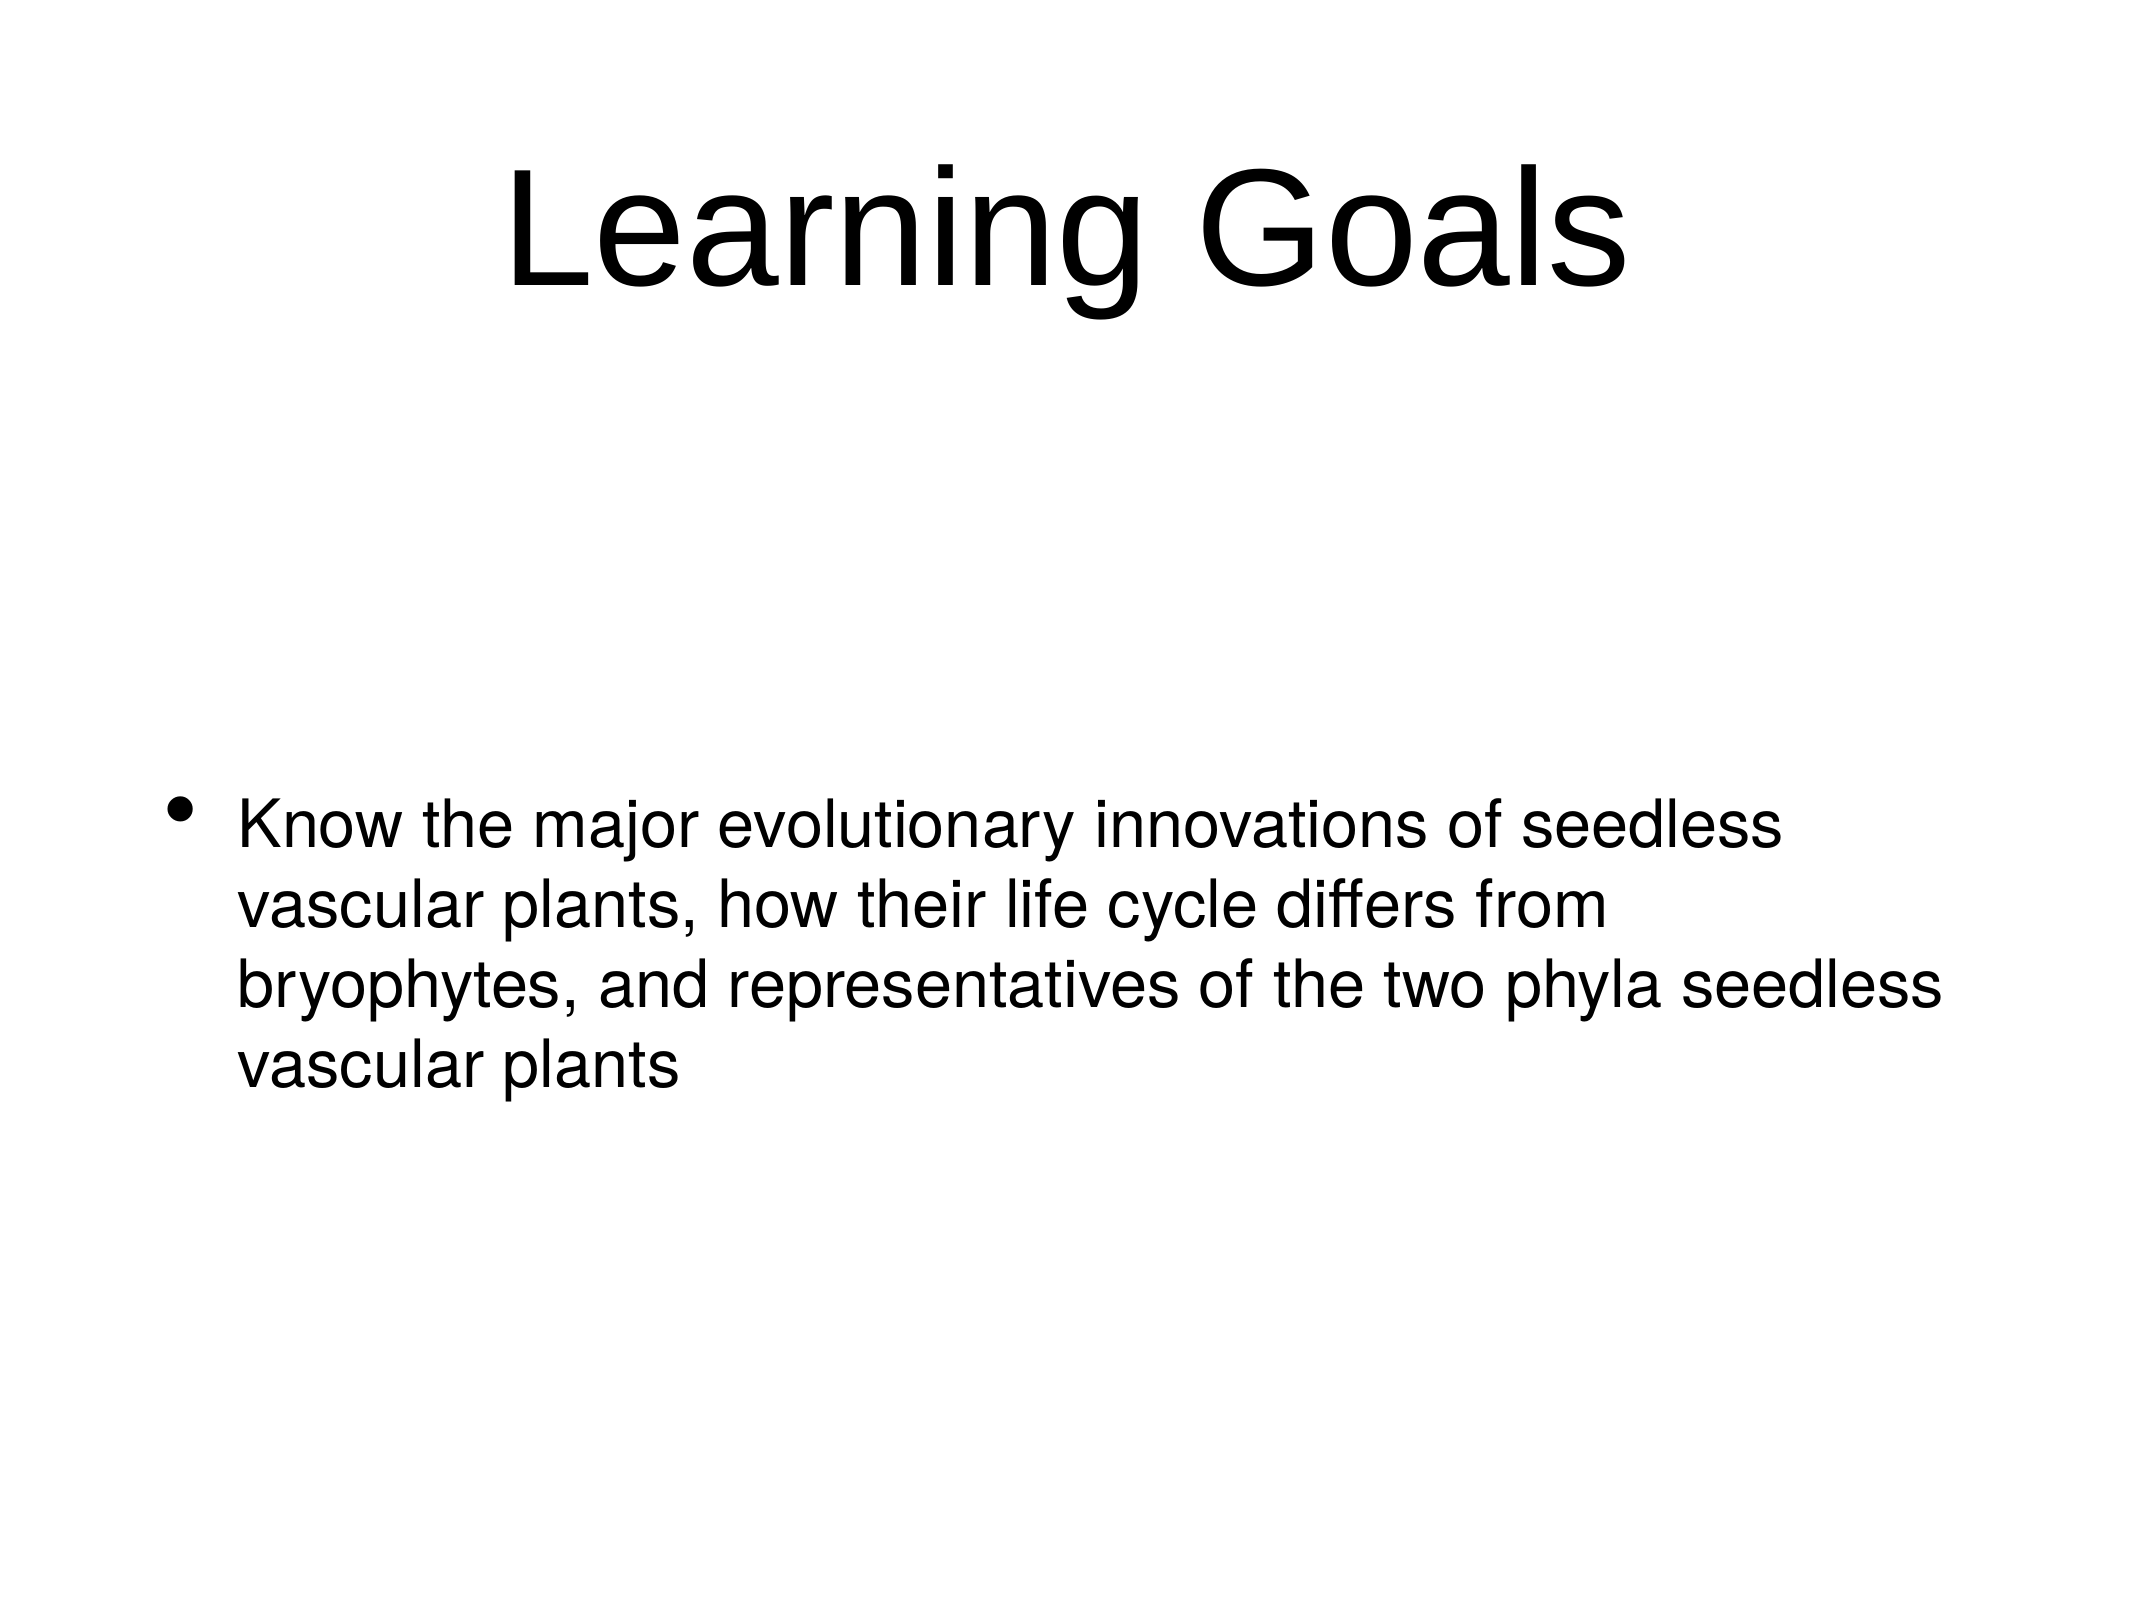

# Learning Goals
Know the major evolutionary innovations of seedless vascular plants, how their life cycle differs from bryophytes, and representatives of the two phyla seedless vascular plants